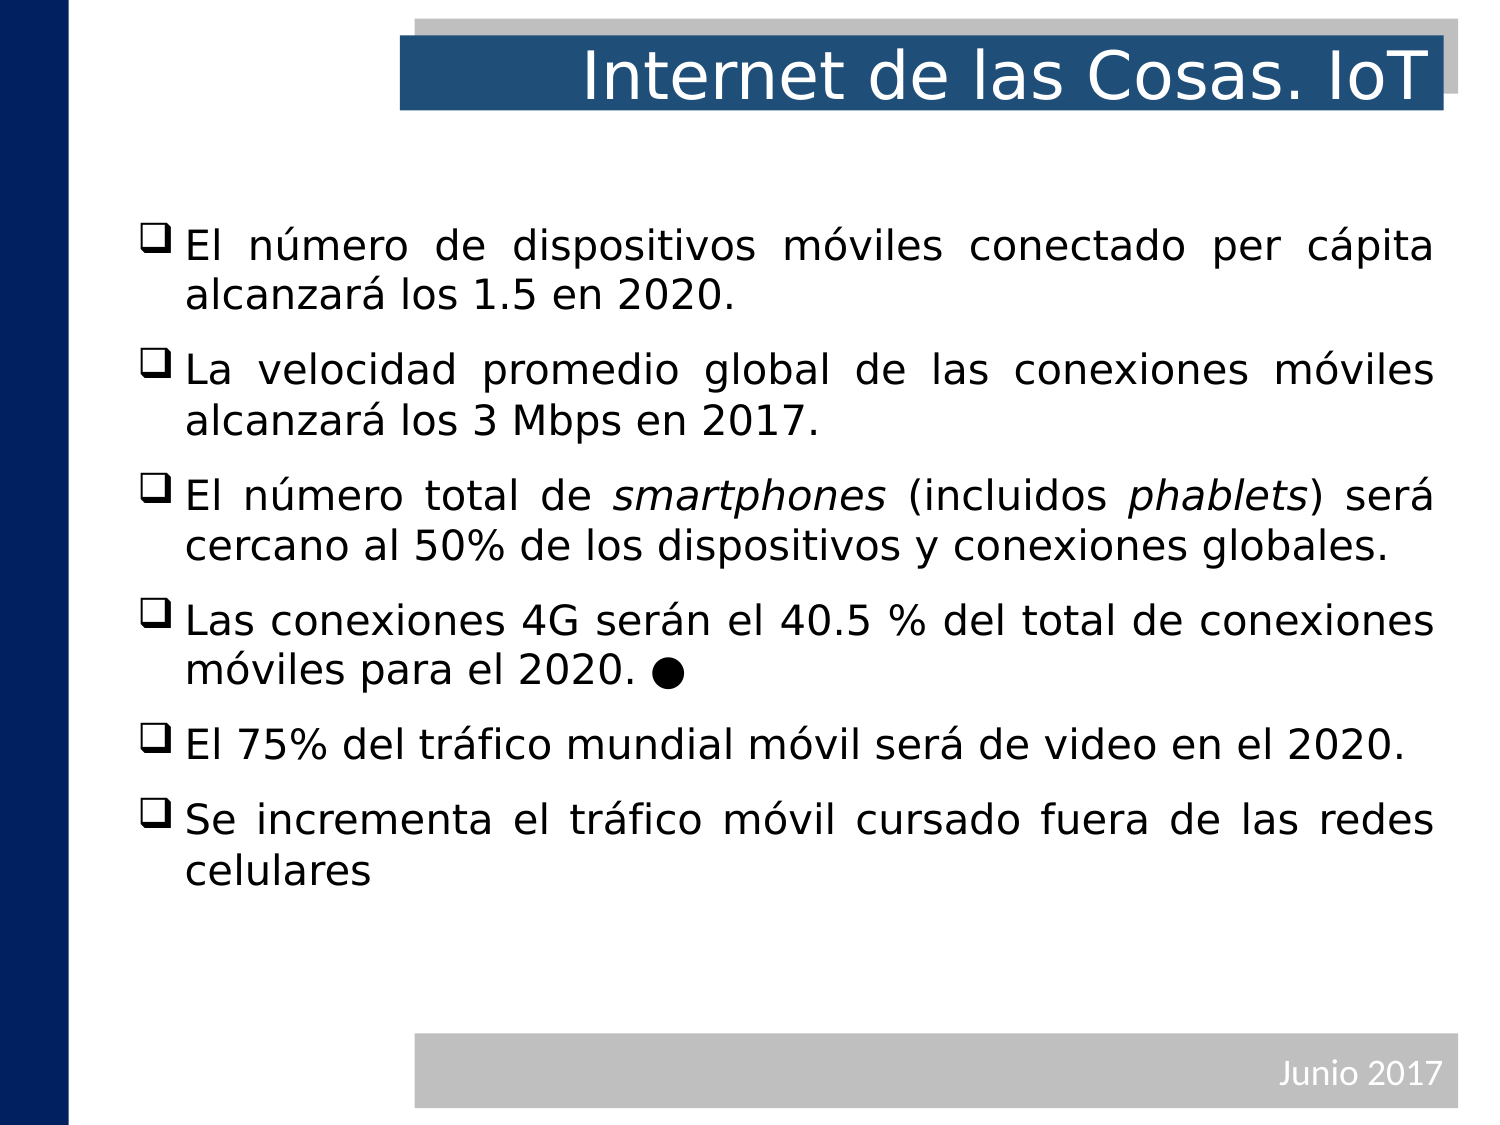

Internet de las Cosas. IoT
El número de dispositivos móviles conectado per cápita alcanzará los 1.5 en 2020.
La velocidad promedio global de las conexiones móviles alcanzará los 3 Mbps en 2017.
El número total de smartphones (incluidos phablets) será cercano al 50% de los dispositivos y conexiones globales.
Las conexiones 4G serán el 40.5 % del total de conexiones móviles para el 2020. ●
El 75% del tráfico mundial móvil será de video en el 2020.
Se incrementa el tráfico móvil cursado fuera de las redes celulares
Junio 2017